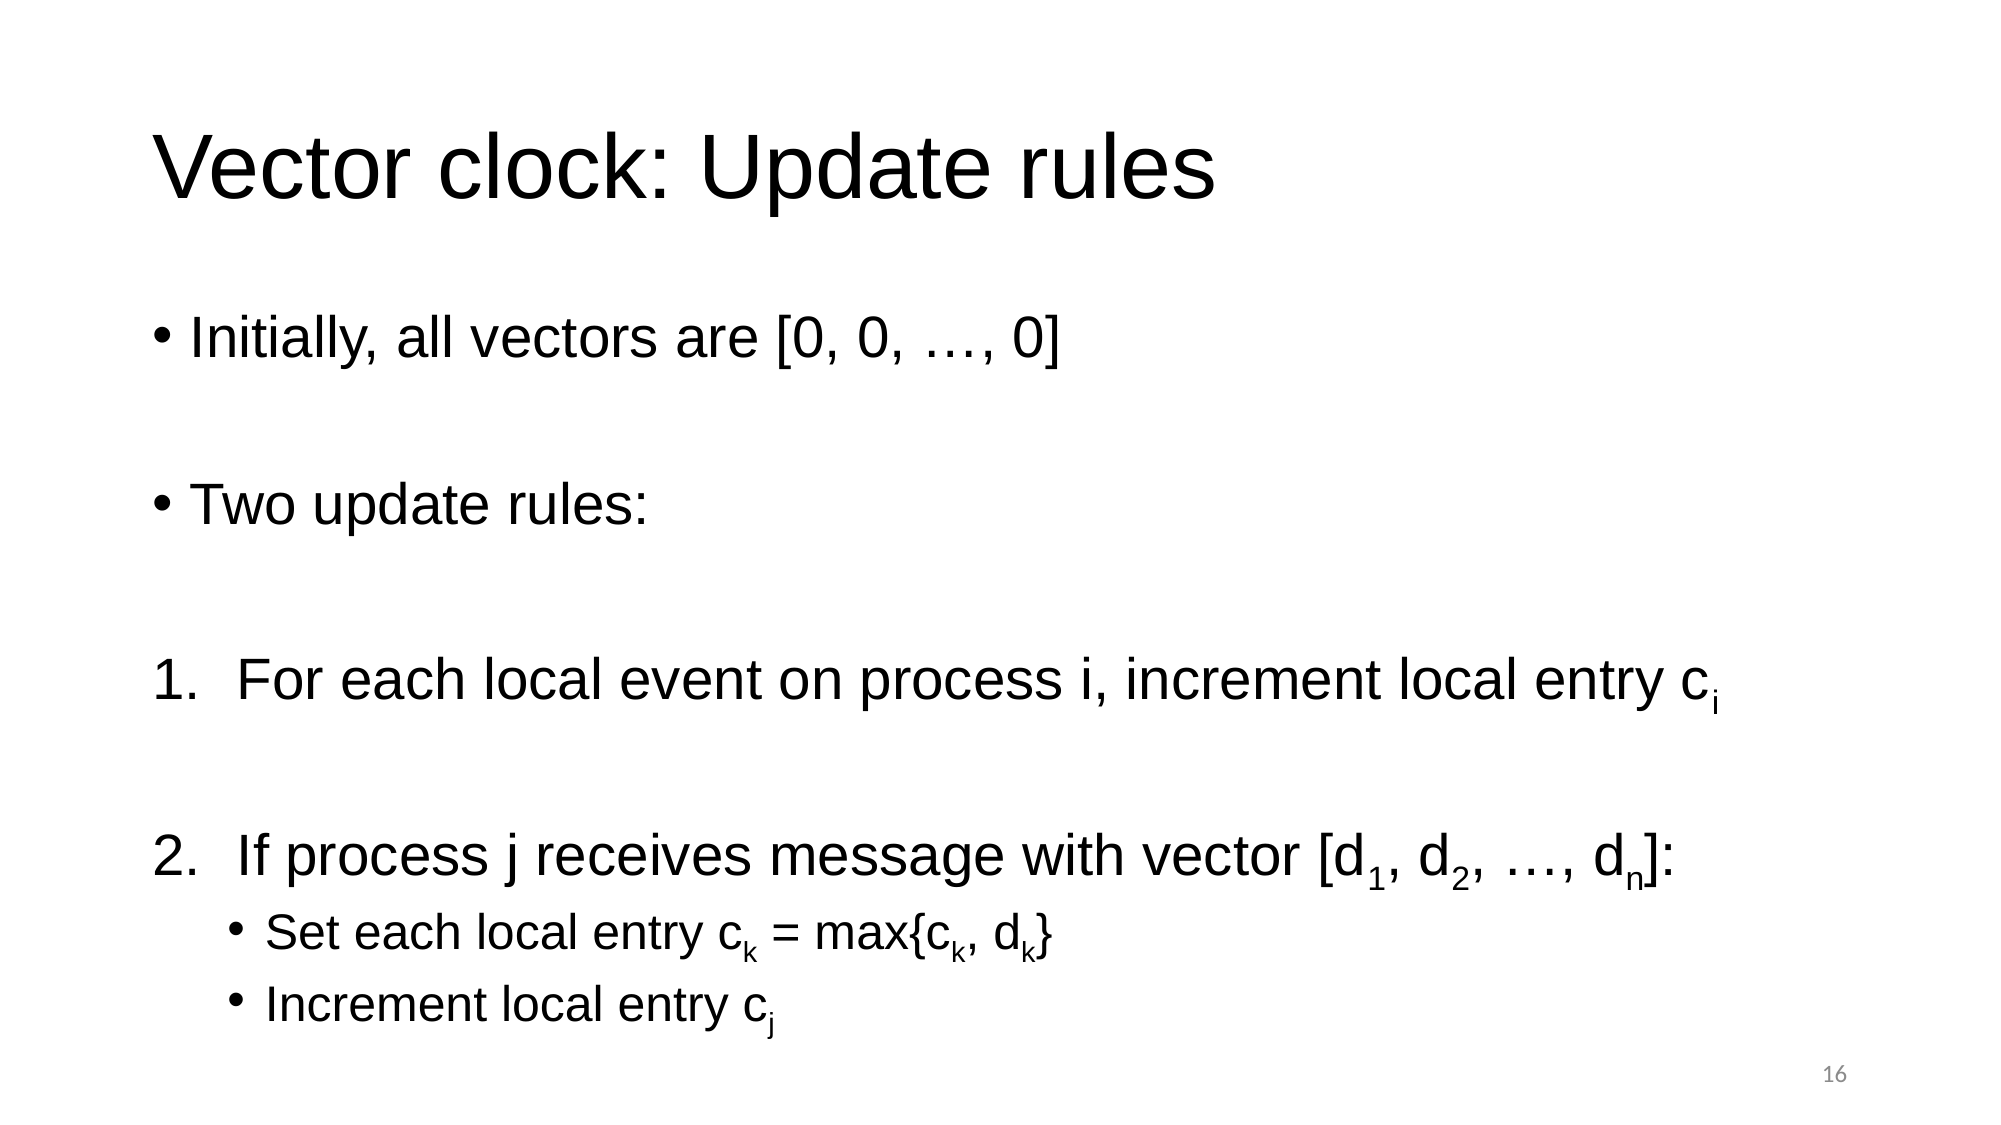

# Vector clock: Update rules
Initially, all vectors are [0, 0, …, 0]

Two update rules:

For each local event on process i, increment local entry ci

If process j receives message with vector [d1, d2, …, dn]:
Set each local entry ck = max{ck, dk}
Increment local entry cj
16